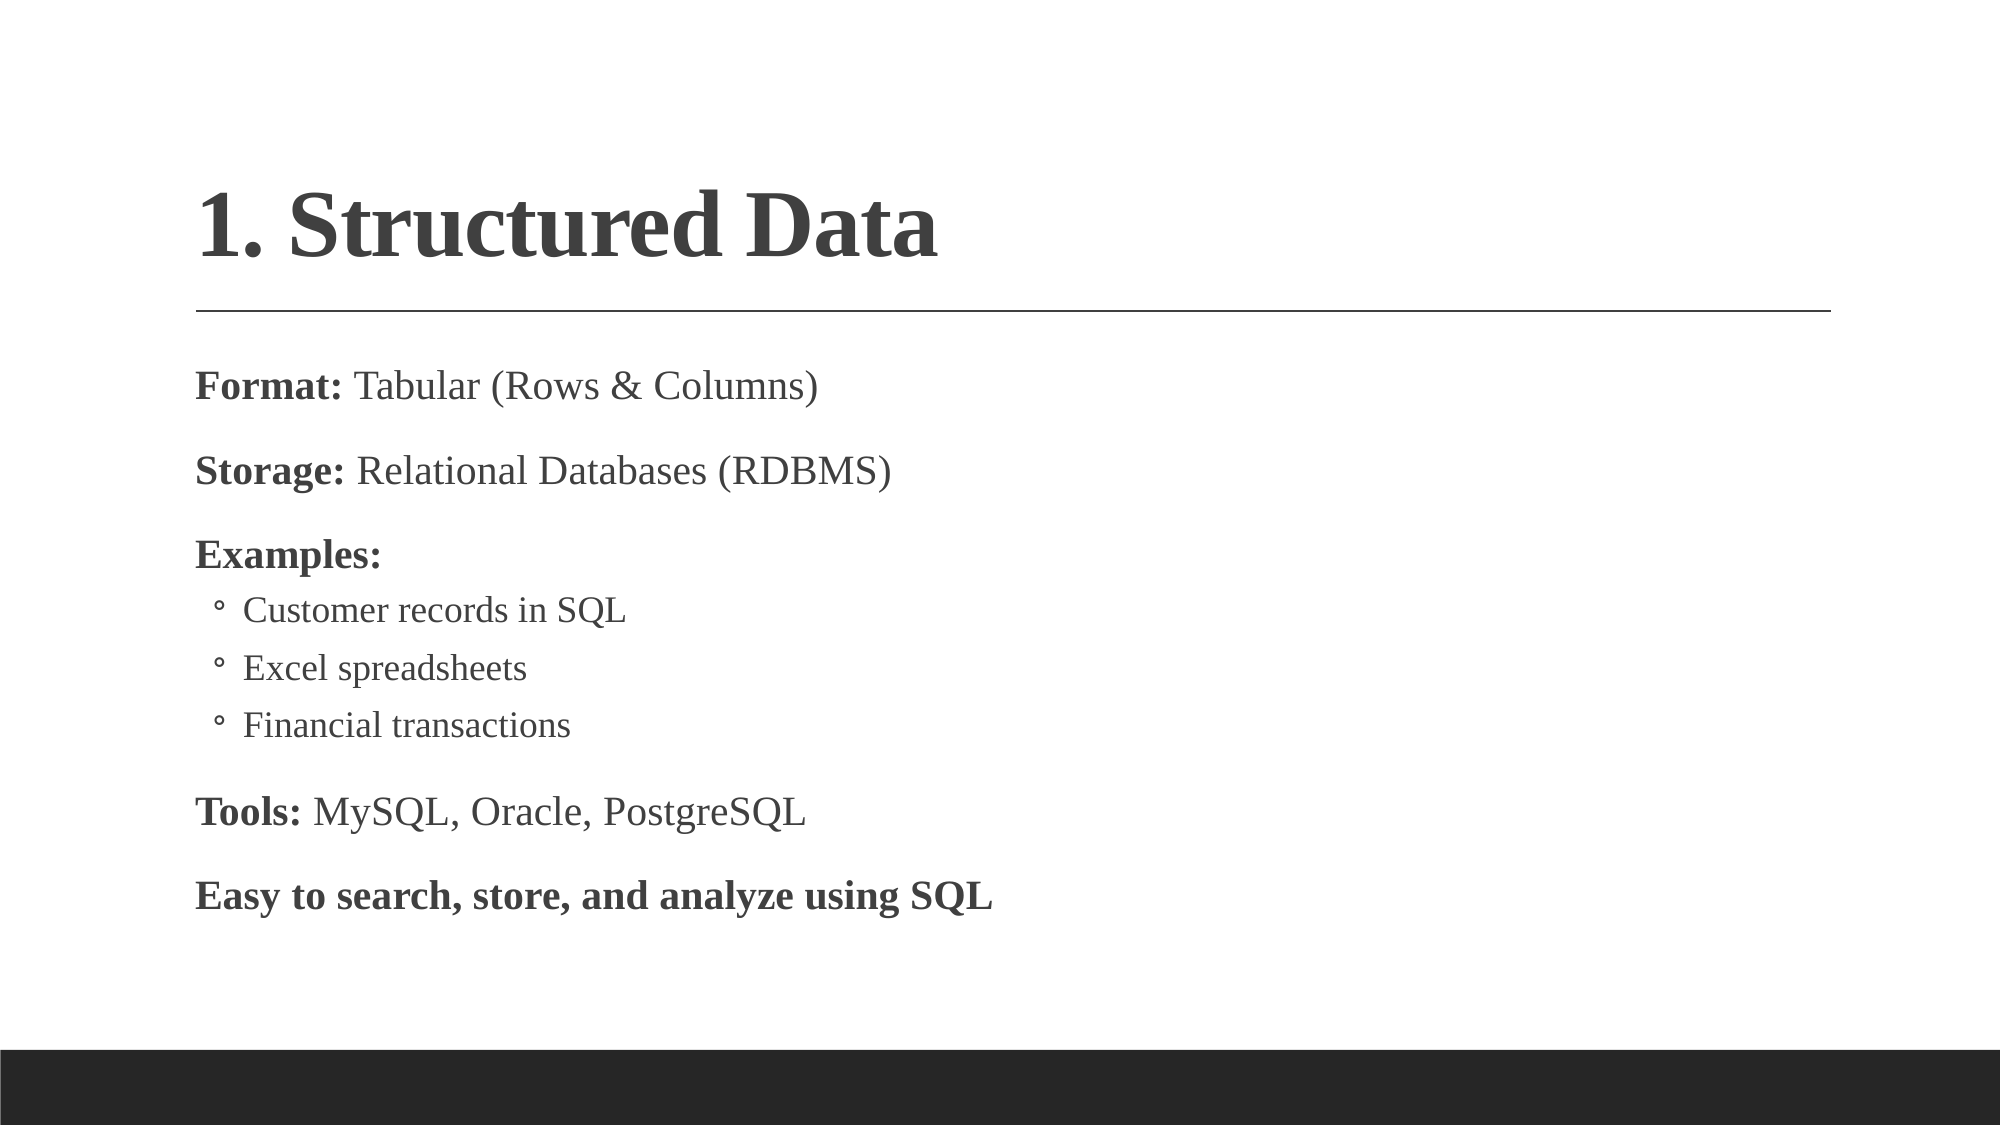

# 1. Structured Data
Format: Tabular (Rows & Columns)
Storage: Relational Databases (RDBMS)
Examples:
Customer records in SQL
Excel spreadsheets
Financial transactions
Tools: MySQL, Oracle, PostgreSQL
Easy to search, store, and analyze using SQL